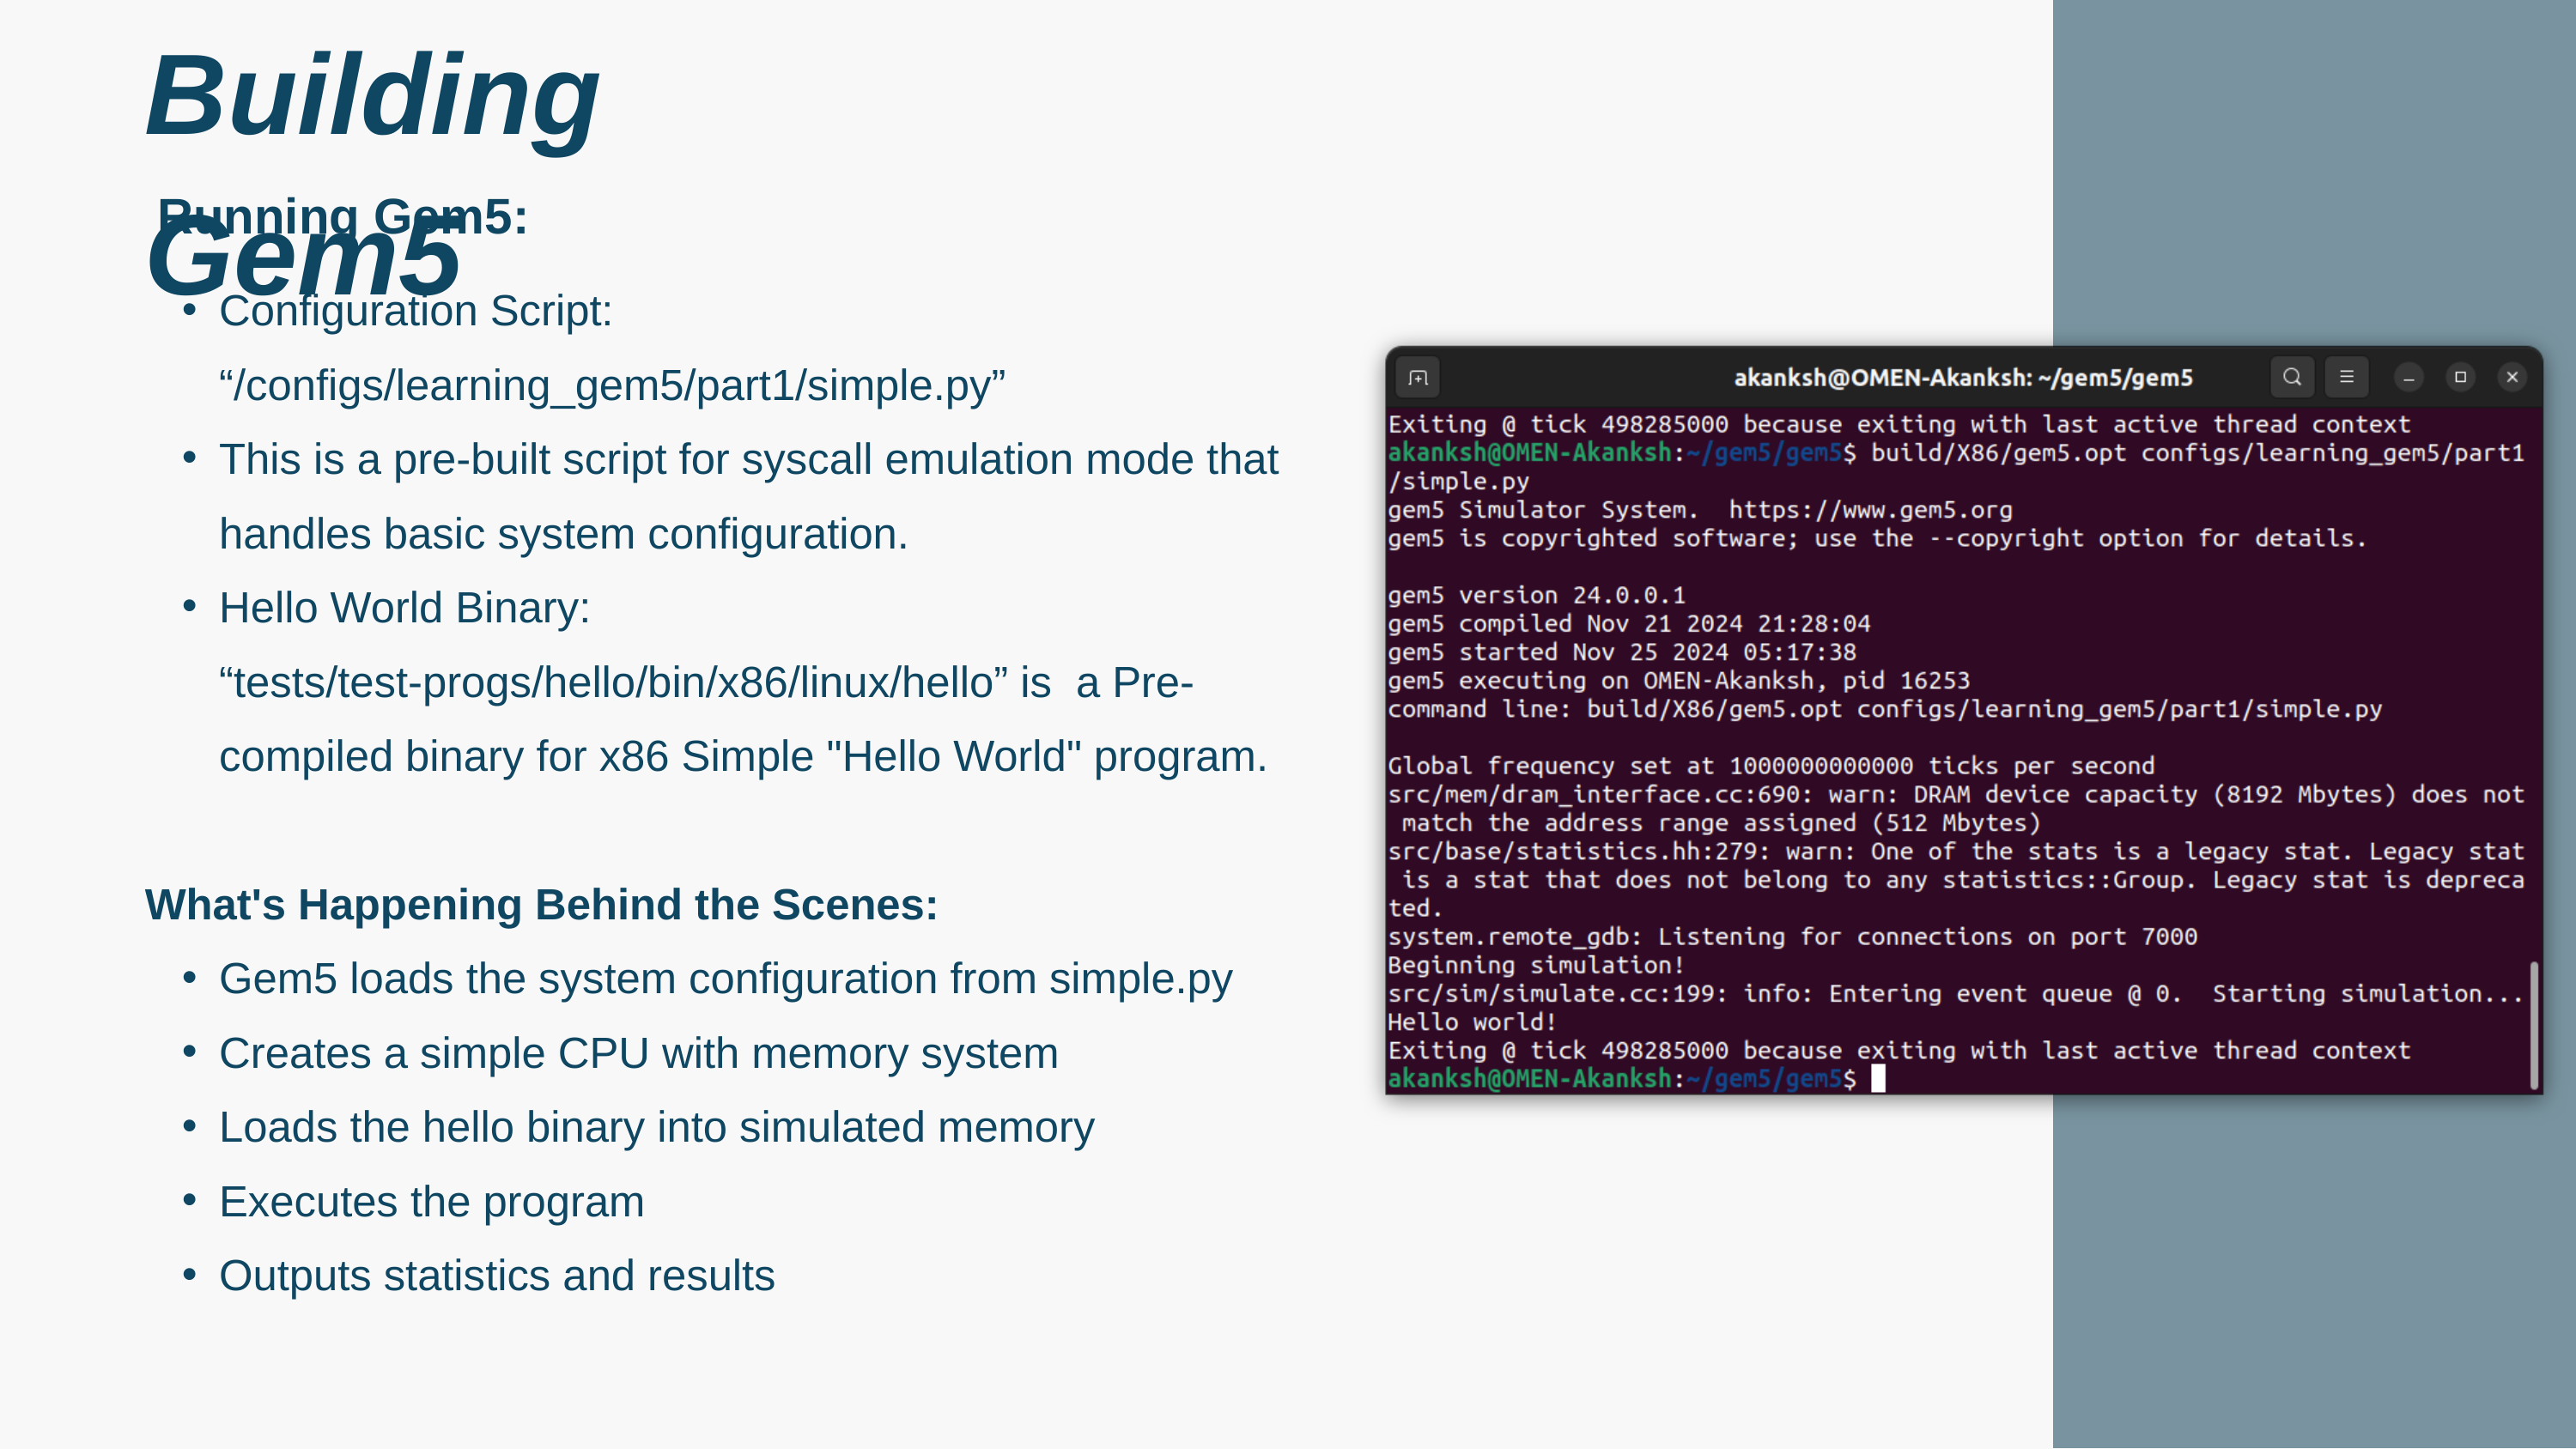

Building Gem5
Running Gem5:
Configuration Script: “/configs/learning_gem5/part1/simple.py”
This is a pre-built script for syscall emulation mode that handles basic system configuration.
Hello World Binary: “tests/test-progs/hello/bin/x86/linux/hello” is  a Pre-compiled binary for x86 Simple "Hello World" program.

What's Happening Behind the Scenes:
Gem5 loads the system configuration from simple.py
Creates a simple CPU with memory system
Loads the hello binary into simulated memory
Executes the program
Outputs statistics and results